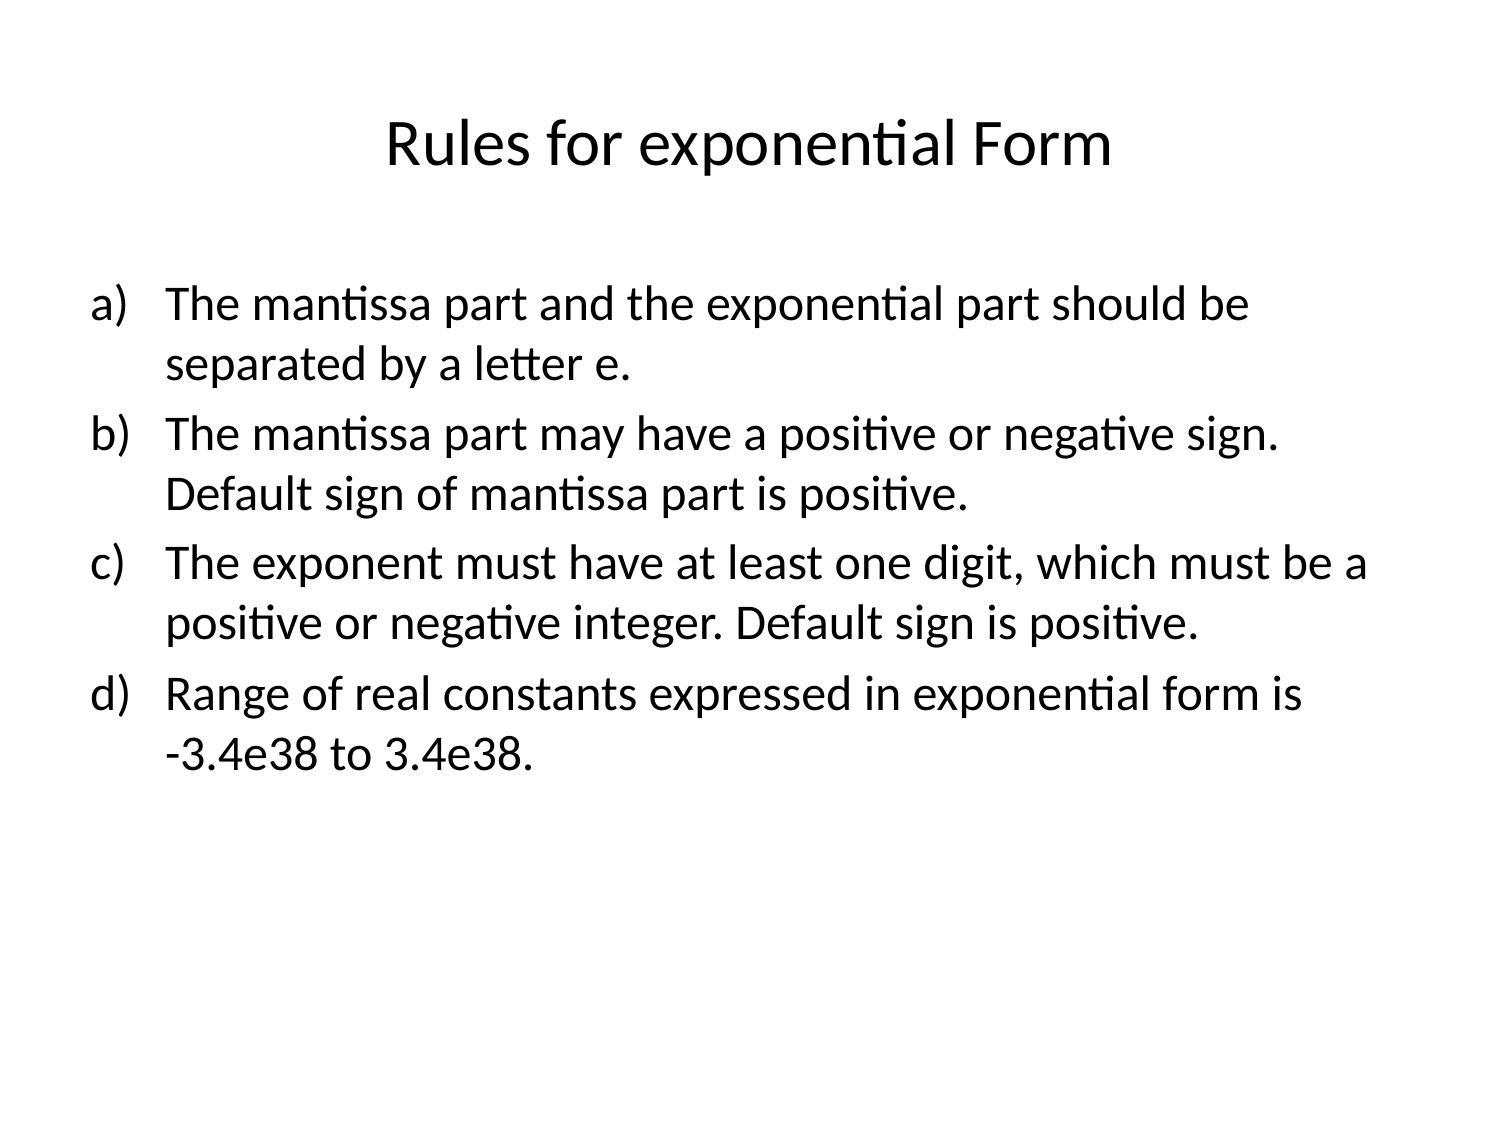

# Rules for exponential Form
The mantissa part and the exponential part should be separated by a letter e.
The mantissa part may have a positive or negative sign. Default sign of mantissa part is positive.
The exponent must have at least one digit, which must be a positive or negative integer. Default sign is positive.
Range of real constants expressed in exponential form is          -3.4e38 to 3.4e38.